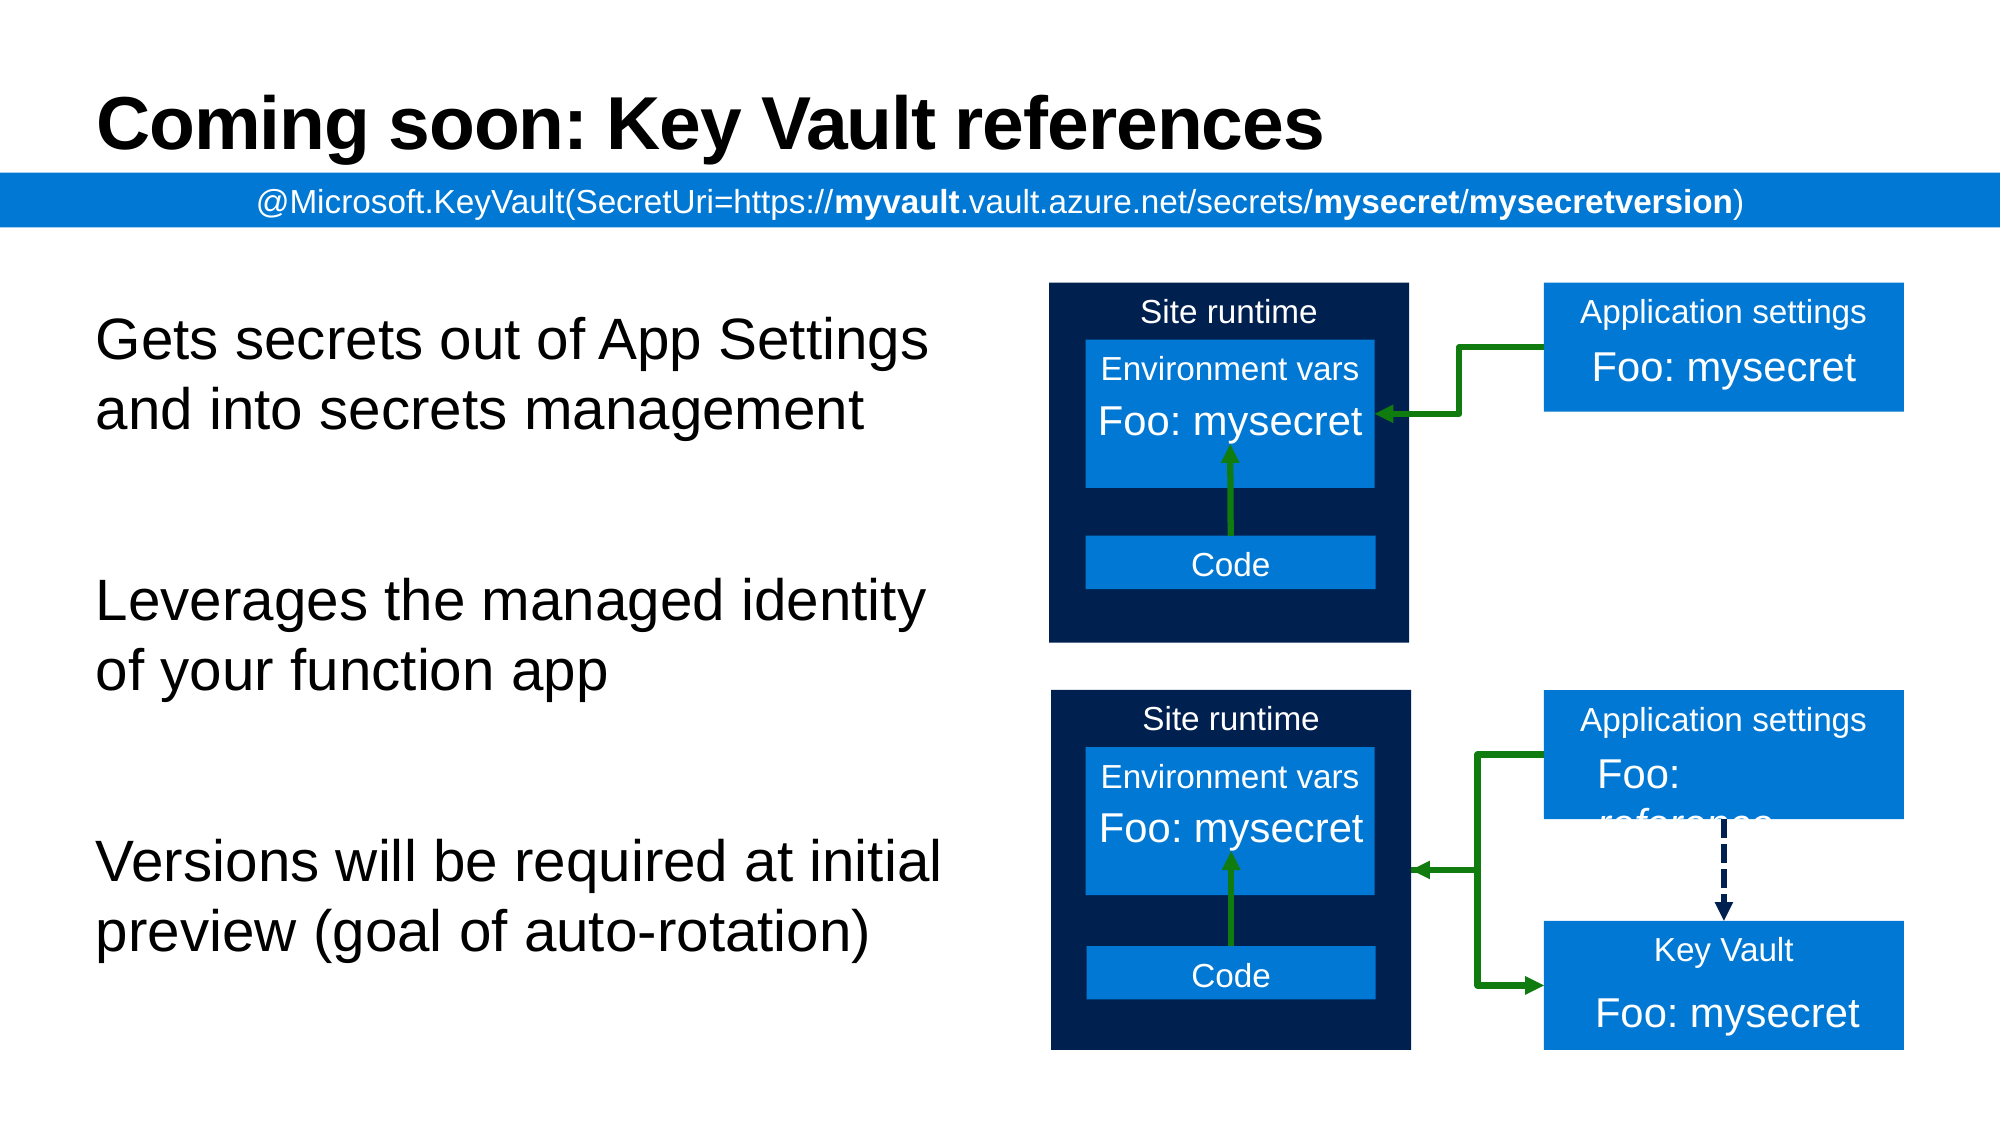

# Coming soon: Key Vault references
@Microsoft.KeyVault(SecretUri=https://myvault.vault.azure.net/secrets/mysecret/mysecretversion)

Gets secrets out of App Settings and into secrets management

Leverages the managed identity of your function app

Versions will be required at initial preview (goal of auto-rotation)
Site runtime
Application settings
Environment vars
Foo: mysecret
Foo: mysecret
Code
Site runtime
Application settings
Environment vars
Foo: reference
Foo: mysecret
Key Vault
Code
Foo: mysecret